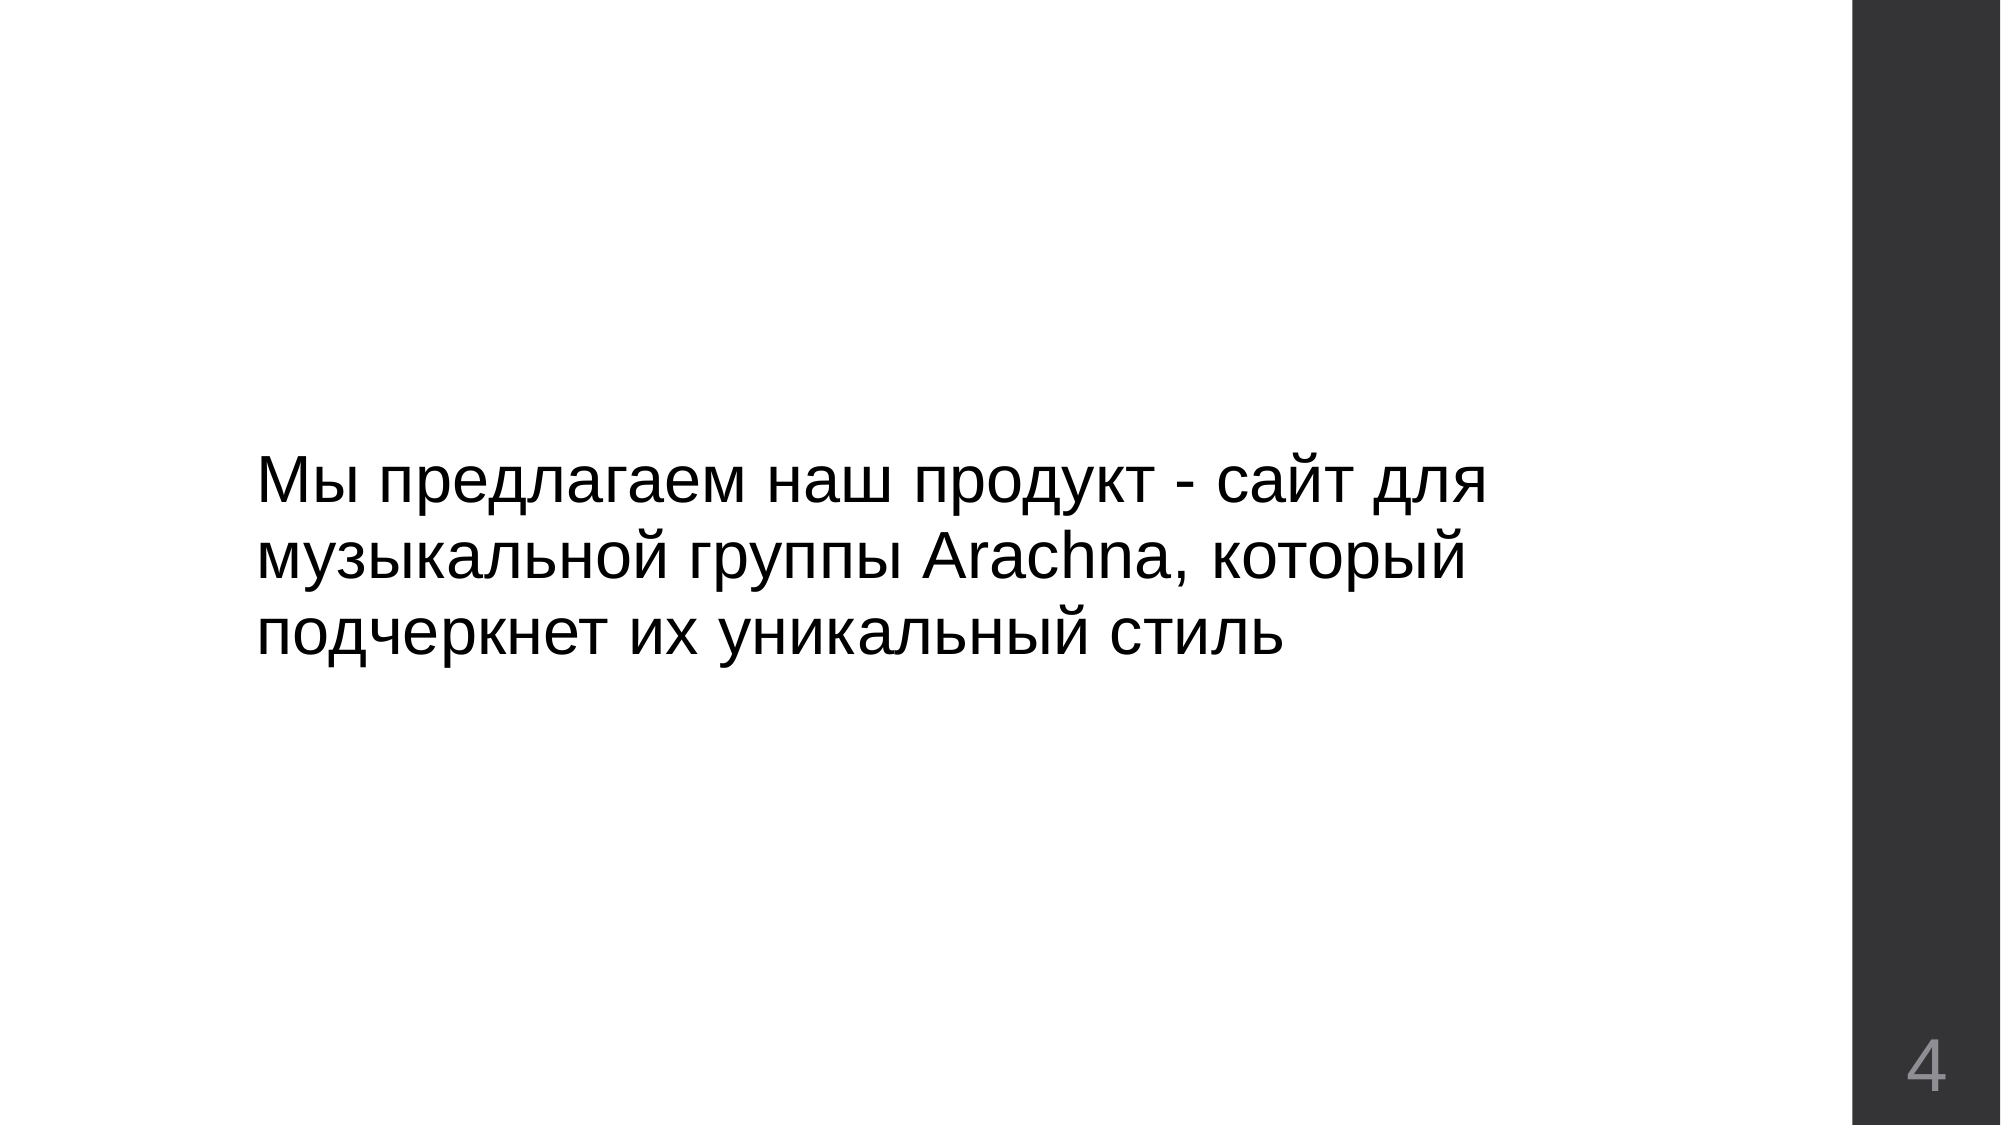

Мы предлагаем наш продукт - сайт для музыкальной группы Arachna, который подчеркнет их уникальный стиль

4